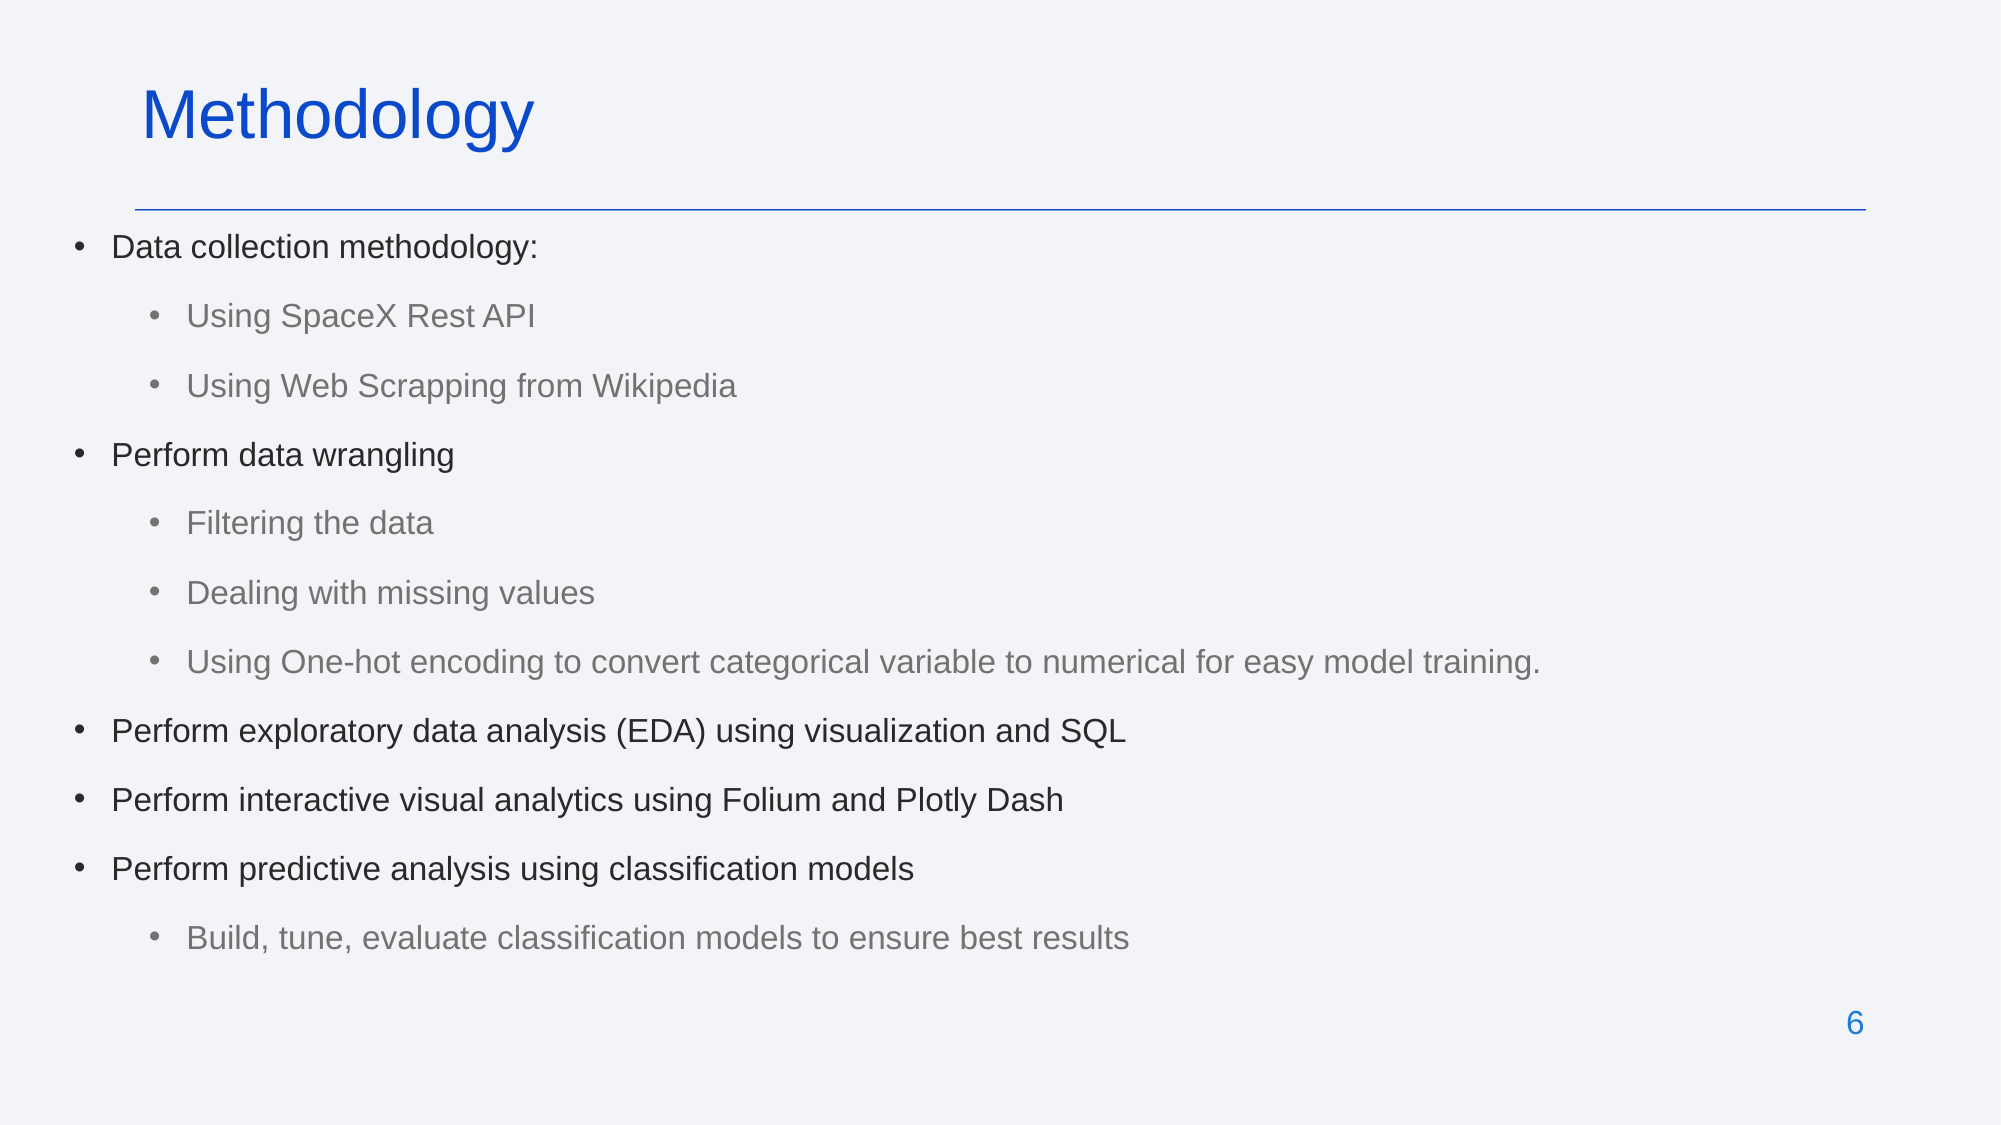

Methodology
Data collection methodology:
Using SpaceX Rest API
Using Web Scrapping from Wikipedia
Perform data wrangling
Filtering the data
Dealing with missing values
Using One-hot encoding to convert categorical variable to numerical for easy model training.
Perform exploratory data analysis (EDA) using visualization and SQL
Perform interactive visual analytics using Folium and Plotly Dash
Perform predictive analysis using classification models
Build, tune, evaluate classification models to ensure best results

6